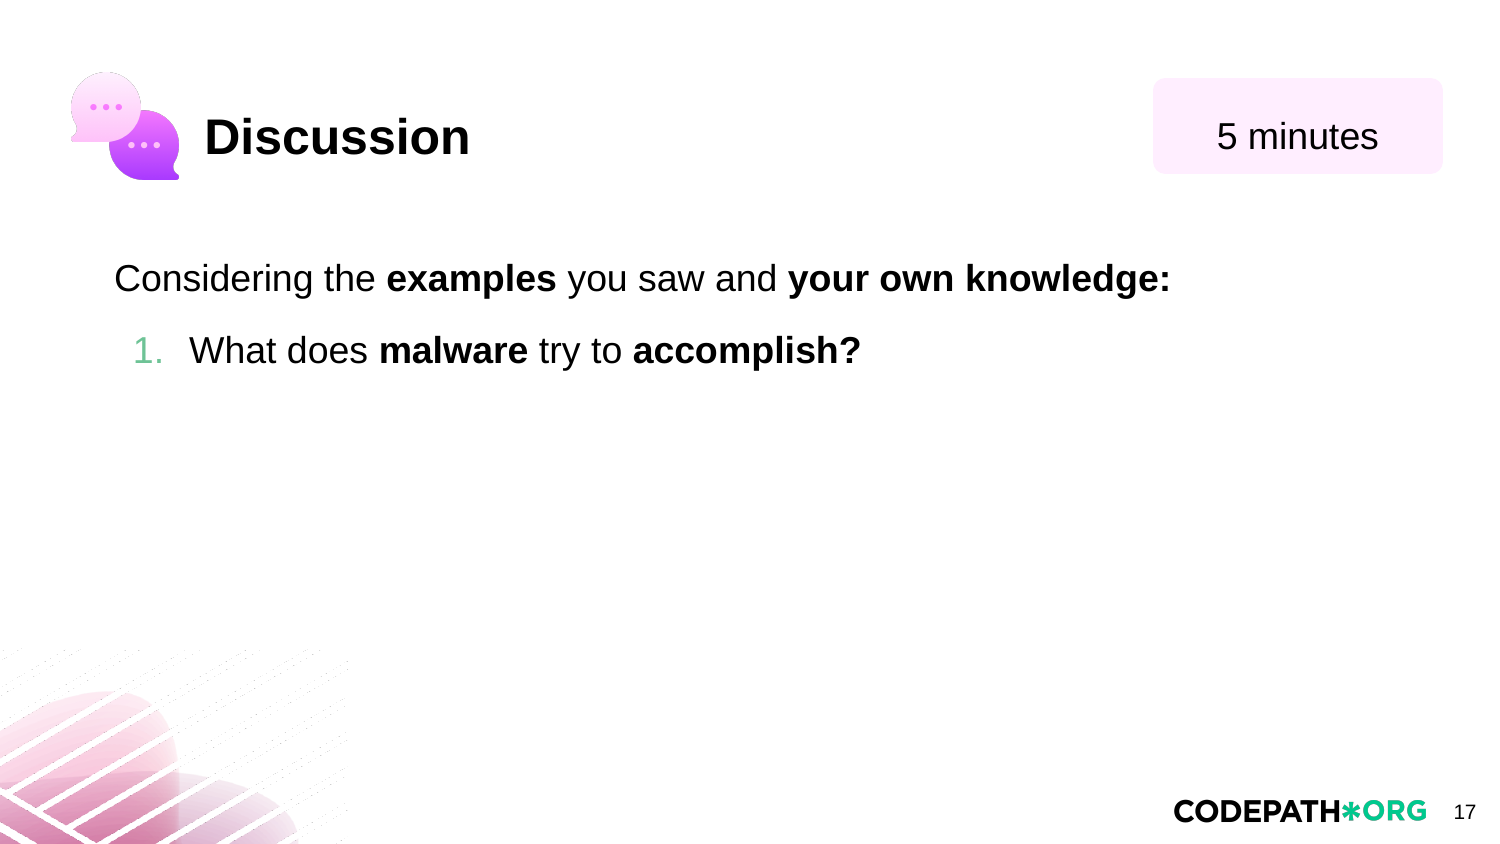

5 minutes
Considering the examples you saw and your own knowledge:
What does malware try to accomplish?
17